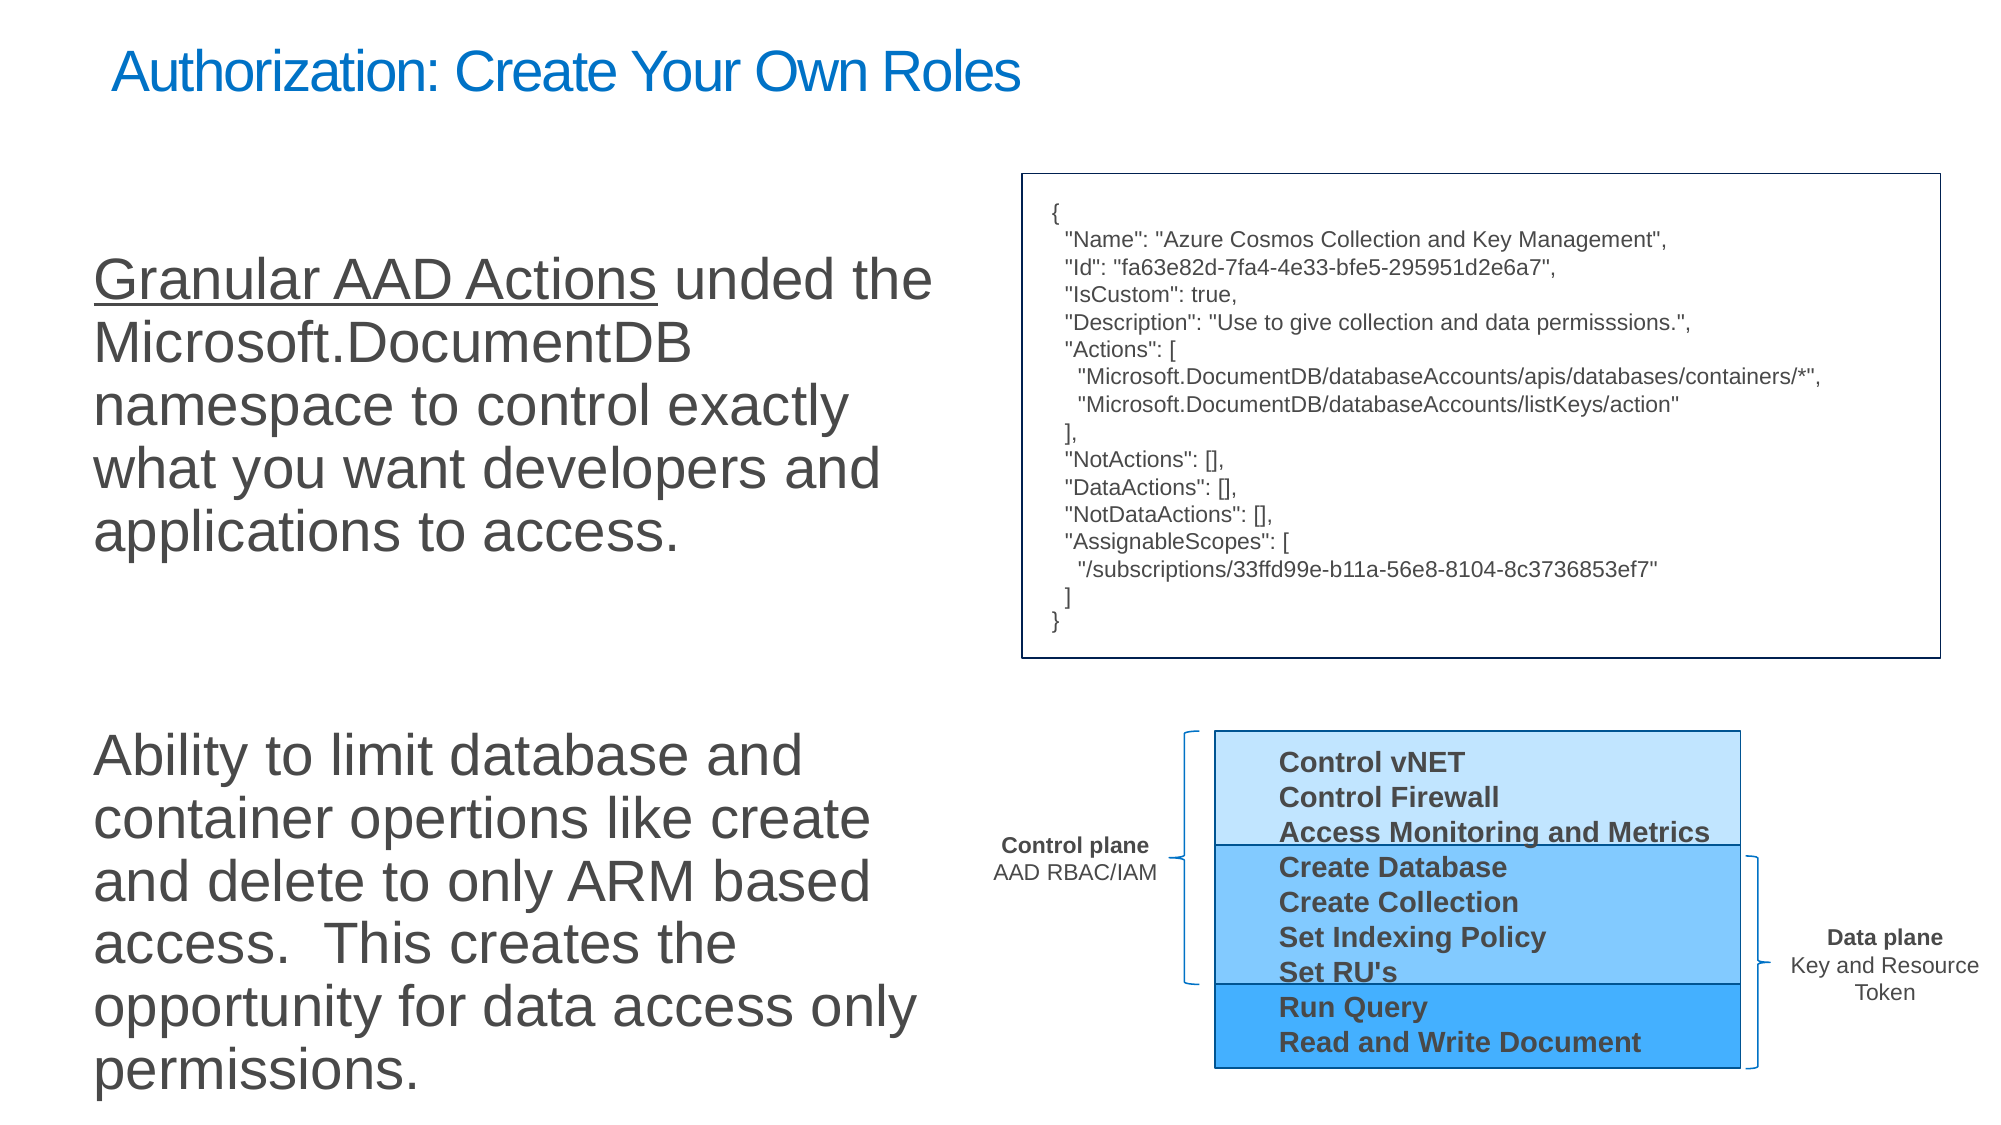

Authorization: Create Your Own Roles

{
  "Name": "Azure Cosmos Collection and Key Management",
  "Id": "fa63e82d-7fa4-4e33-bfe5-295951d2e6a7",
  "IsCustom": true,
  "Description": "Use to give collection and data permisssions.",
  "Actions": [
    "Microsoft.DocumentDB/databaseAccounts/apis/databases/containers/*",
    "Microsoft.DocumentDB/databaseAccounts/listKeys/action"
  ],
  "NotActions": [],
  "DataActions": [],
  "NotDataActions": [],
  "AssignableScopes": [
    "/subscriptions/33ffd99e-b11a-56e8-8104-8c3736853ef7"
  ]
}
Granular AAD Actions unded the Microsoft.DocumentDB namespace to control exactly what you want developers and applications to access.

Ability to limit database and container opertions like create and delete to only ARM based access.  This creates the opportunity for data access only permissions.

Control vNET
Control Firewall
Access Monitoring and Metrics
Create Database
Create Collection
Set Indexing Policy
Set RU's
Run Query
Read and Write Document
Control plane
AAD RBAC/IAM

Data plane
Key and Resource Token